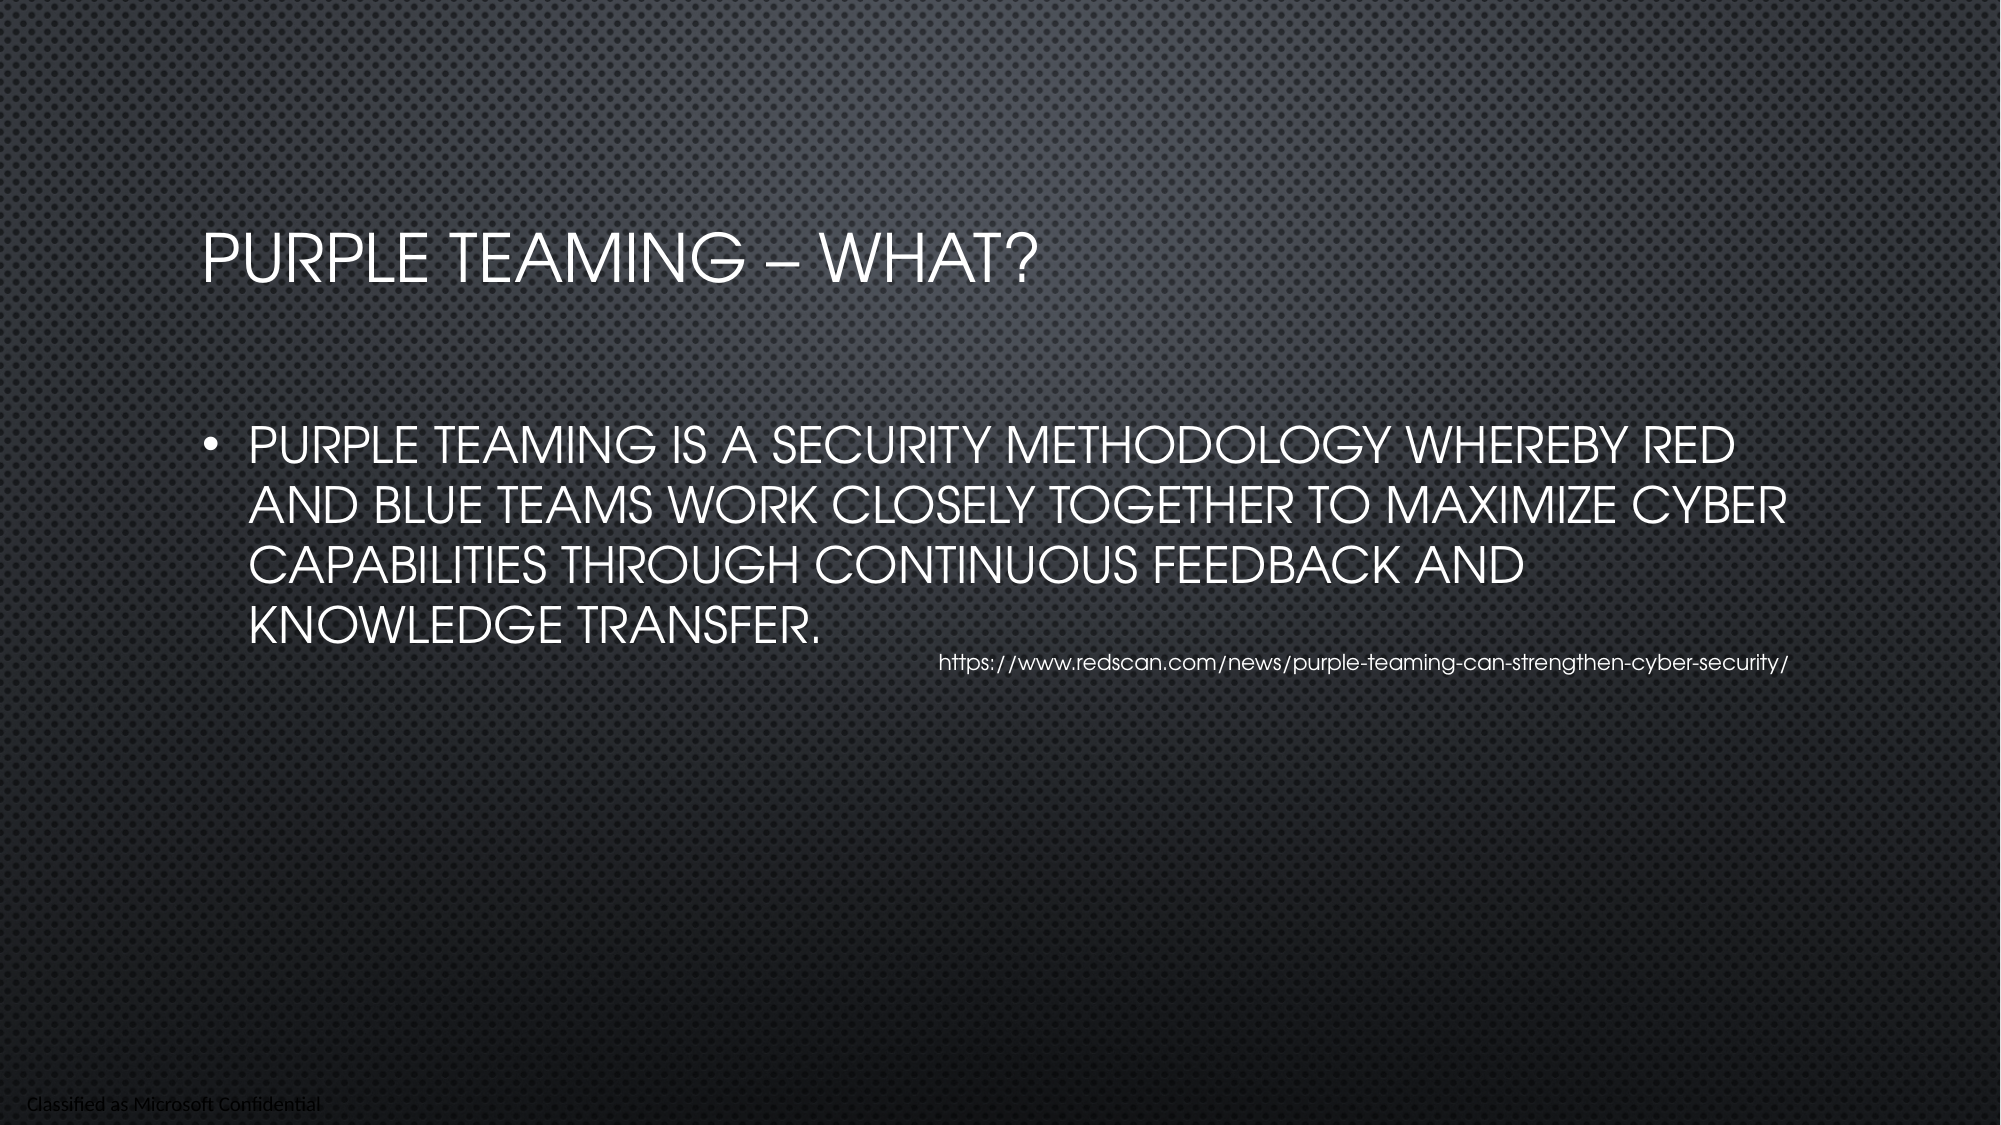

Purple teaming – What?
Purple teaming is a security methodology whereby red and blue teams work closely together to maximize cyber capabilities through continuous feedback and knowledge transfer.
https://www.redscan.com/news/purple-teaming-can-strengthen-cyber-security/